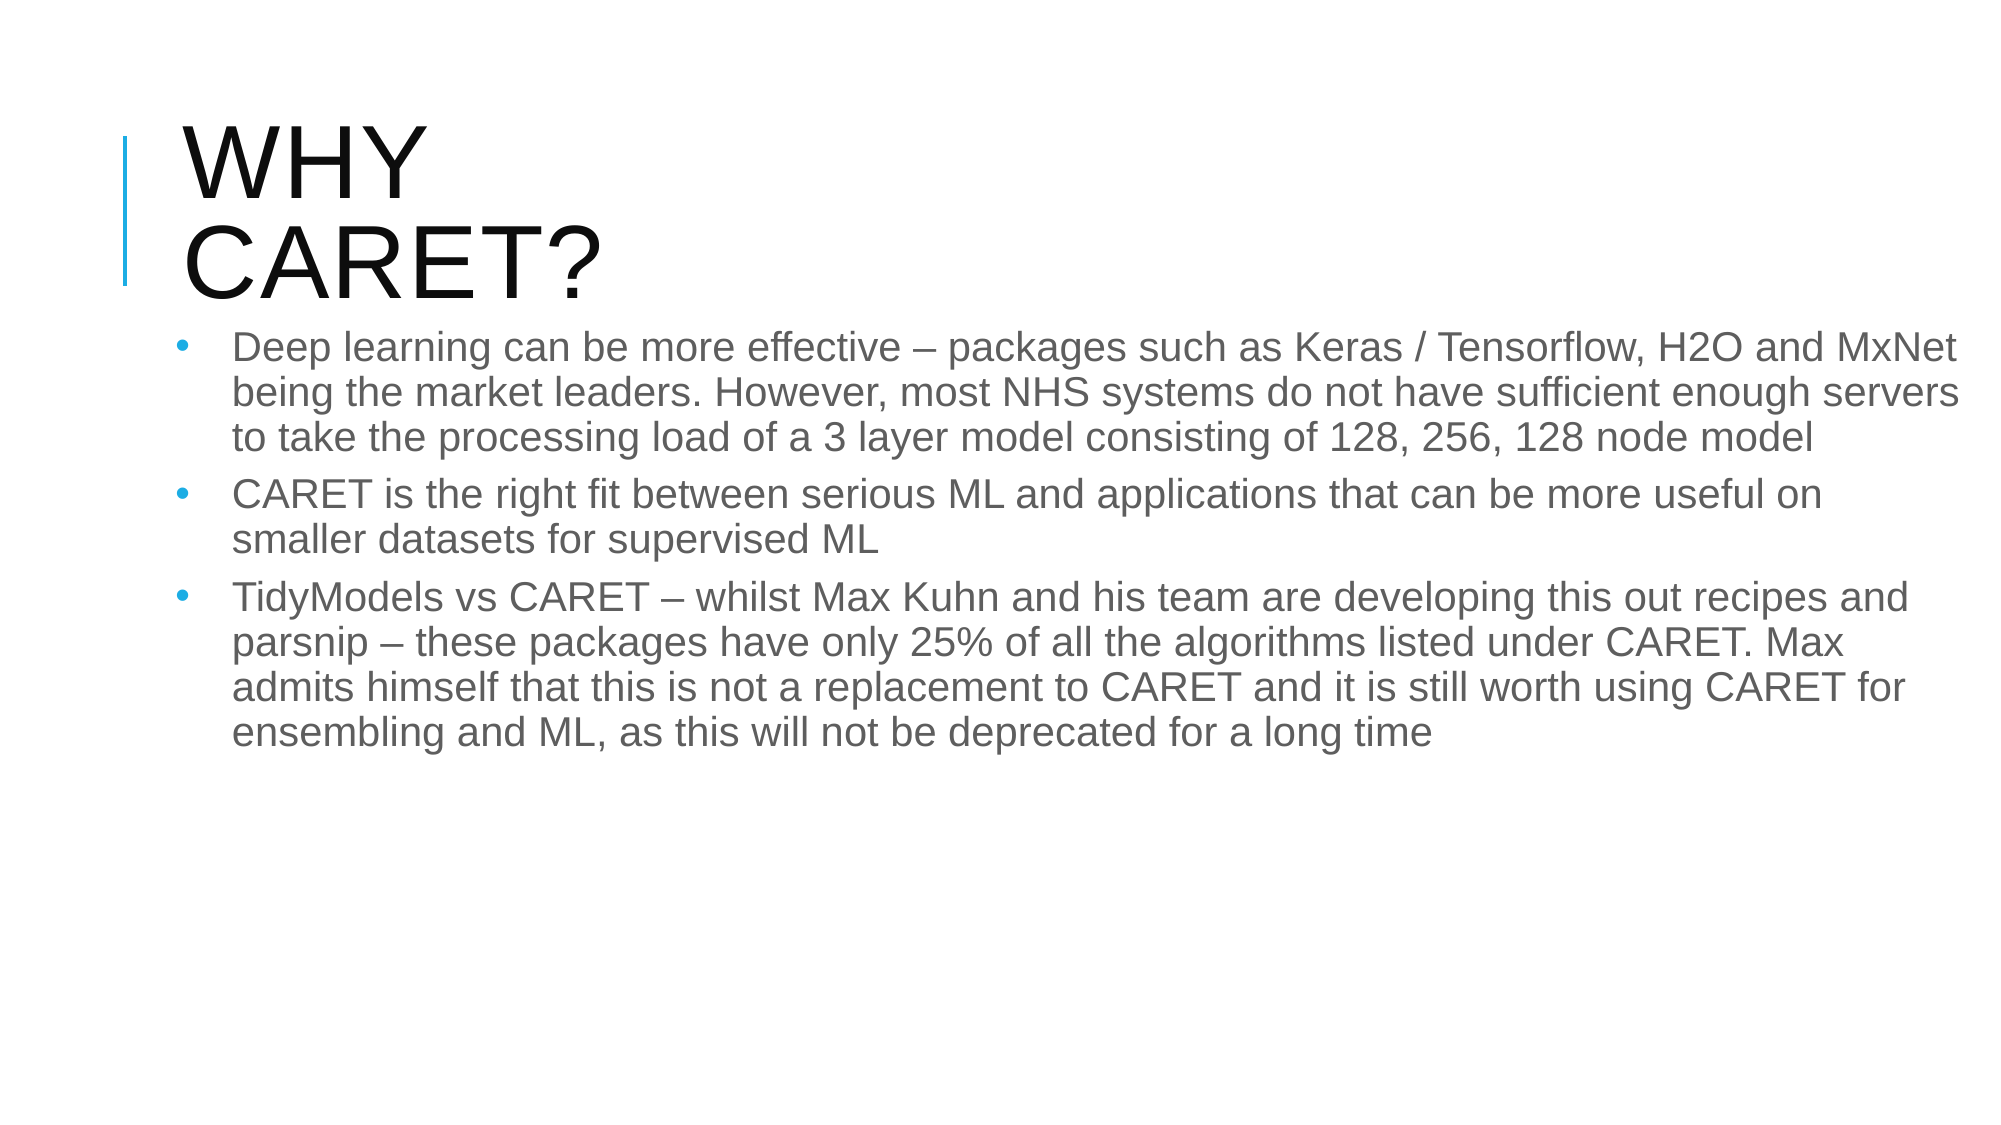

# Why caret?
Deep learning can be more effective – packages such as Keras / Tensorflow, H2O and MxNet being the market leaders. However, most NHS systems do not have sufficient enough servers to take the processing load of a 3 layer model consisting of 128, 256, 128 node model
CARET is the right fit between serious ML and applications that can be more useful on smaller datasets for supervised ML
TidyModels vs CARET – whilst Max Kuhn and his team are developing this out recipes and parsnip – these packages have only 25% of all the algorithms listed under CARET. Max admits himself that this is not a replacement to CARET and it is still worth using CARET for ensembling and ML, as this will not be deprecated for a long time